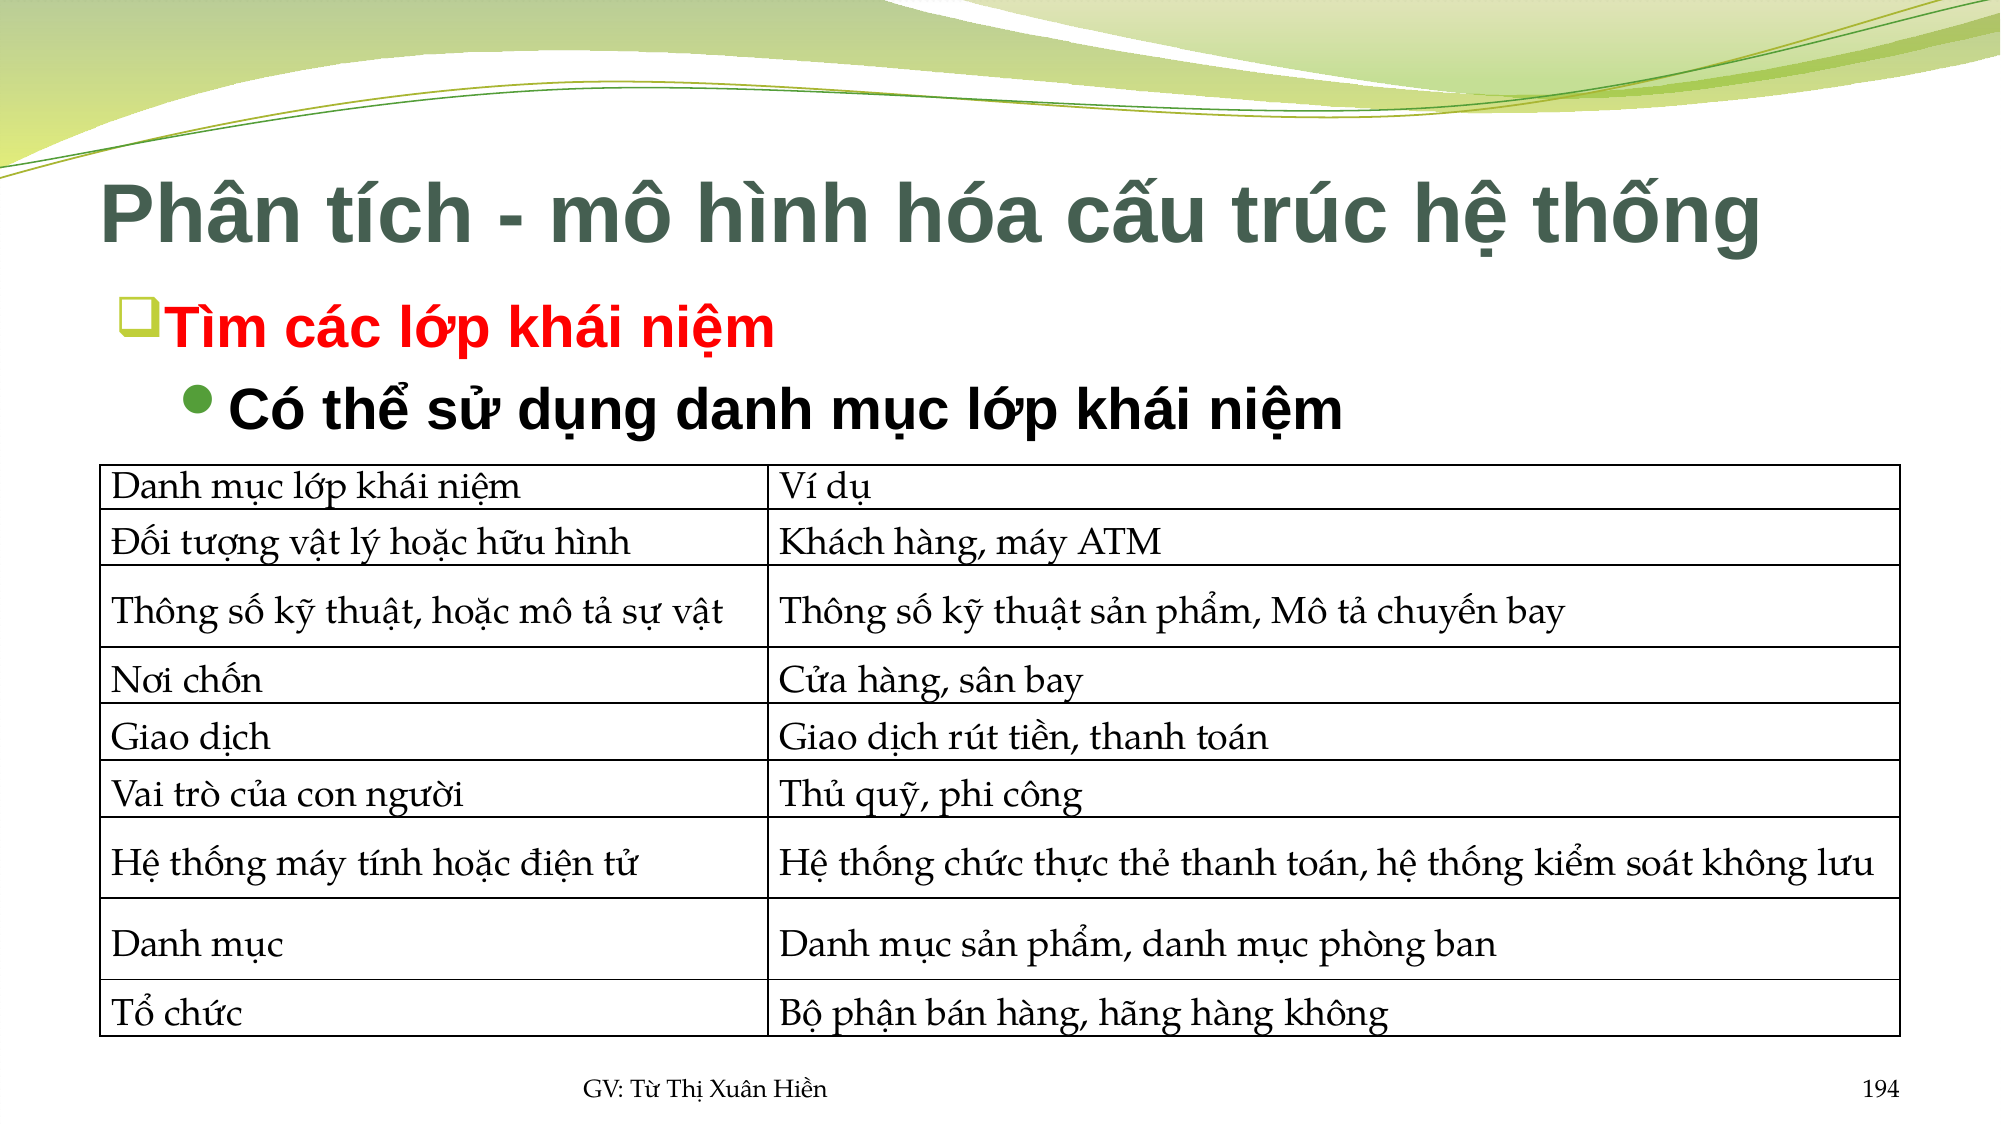

# Phân tích - mô hình hóa cấu trúc hệ thống
Tìm các lớp khái niệm
Có thể sử dụng danh mục lớp khái niệm
| Danh mục lớp khái niệm | Ví dụ |
| --- | --- |
| Đối tượng vật lý hoặc hữu hình | Khách hàng, máy ATM |
| Thông số kỹ thuật, hoặc mô tả sự vật | Thông số kỹ thuật sản phẩm, Mô tả chuyến bay |
| Nơi chốn | Cửa hàng, sân bay |
| Giao dịch | Giao dịch rút tiền, thanh toán |
| Vai trò của con người | Thủ quỹ, phi công |
| Hệ thống máy tính hoặc điện tử | Hệ thống chức thực thẻ thanh toán, hệ thống kiểm soát không lưu |
| Danh mục | Danh mục sản phẩm, danh mục phòng ban |
| Tổ chức | Bộ phận bán hàng, hãng hàng không |
GV: Từ Thị Xuân Hiền
194